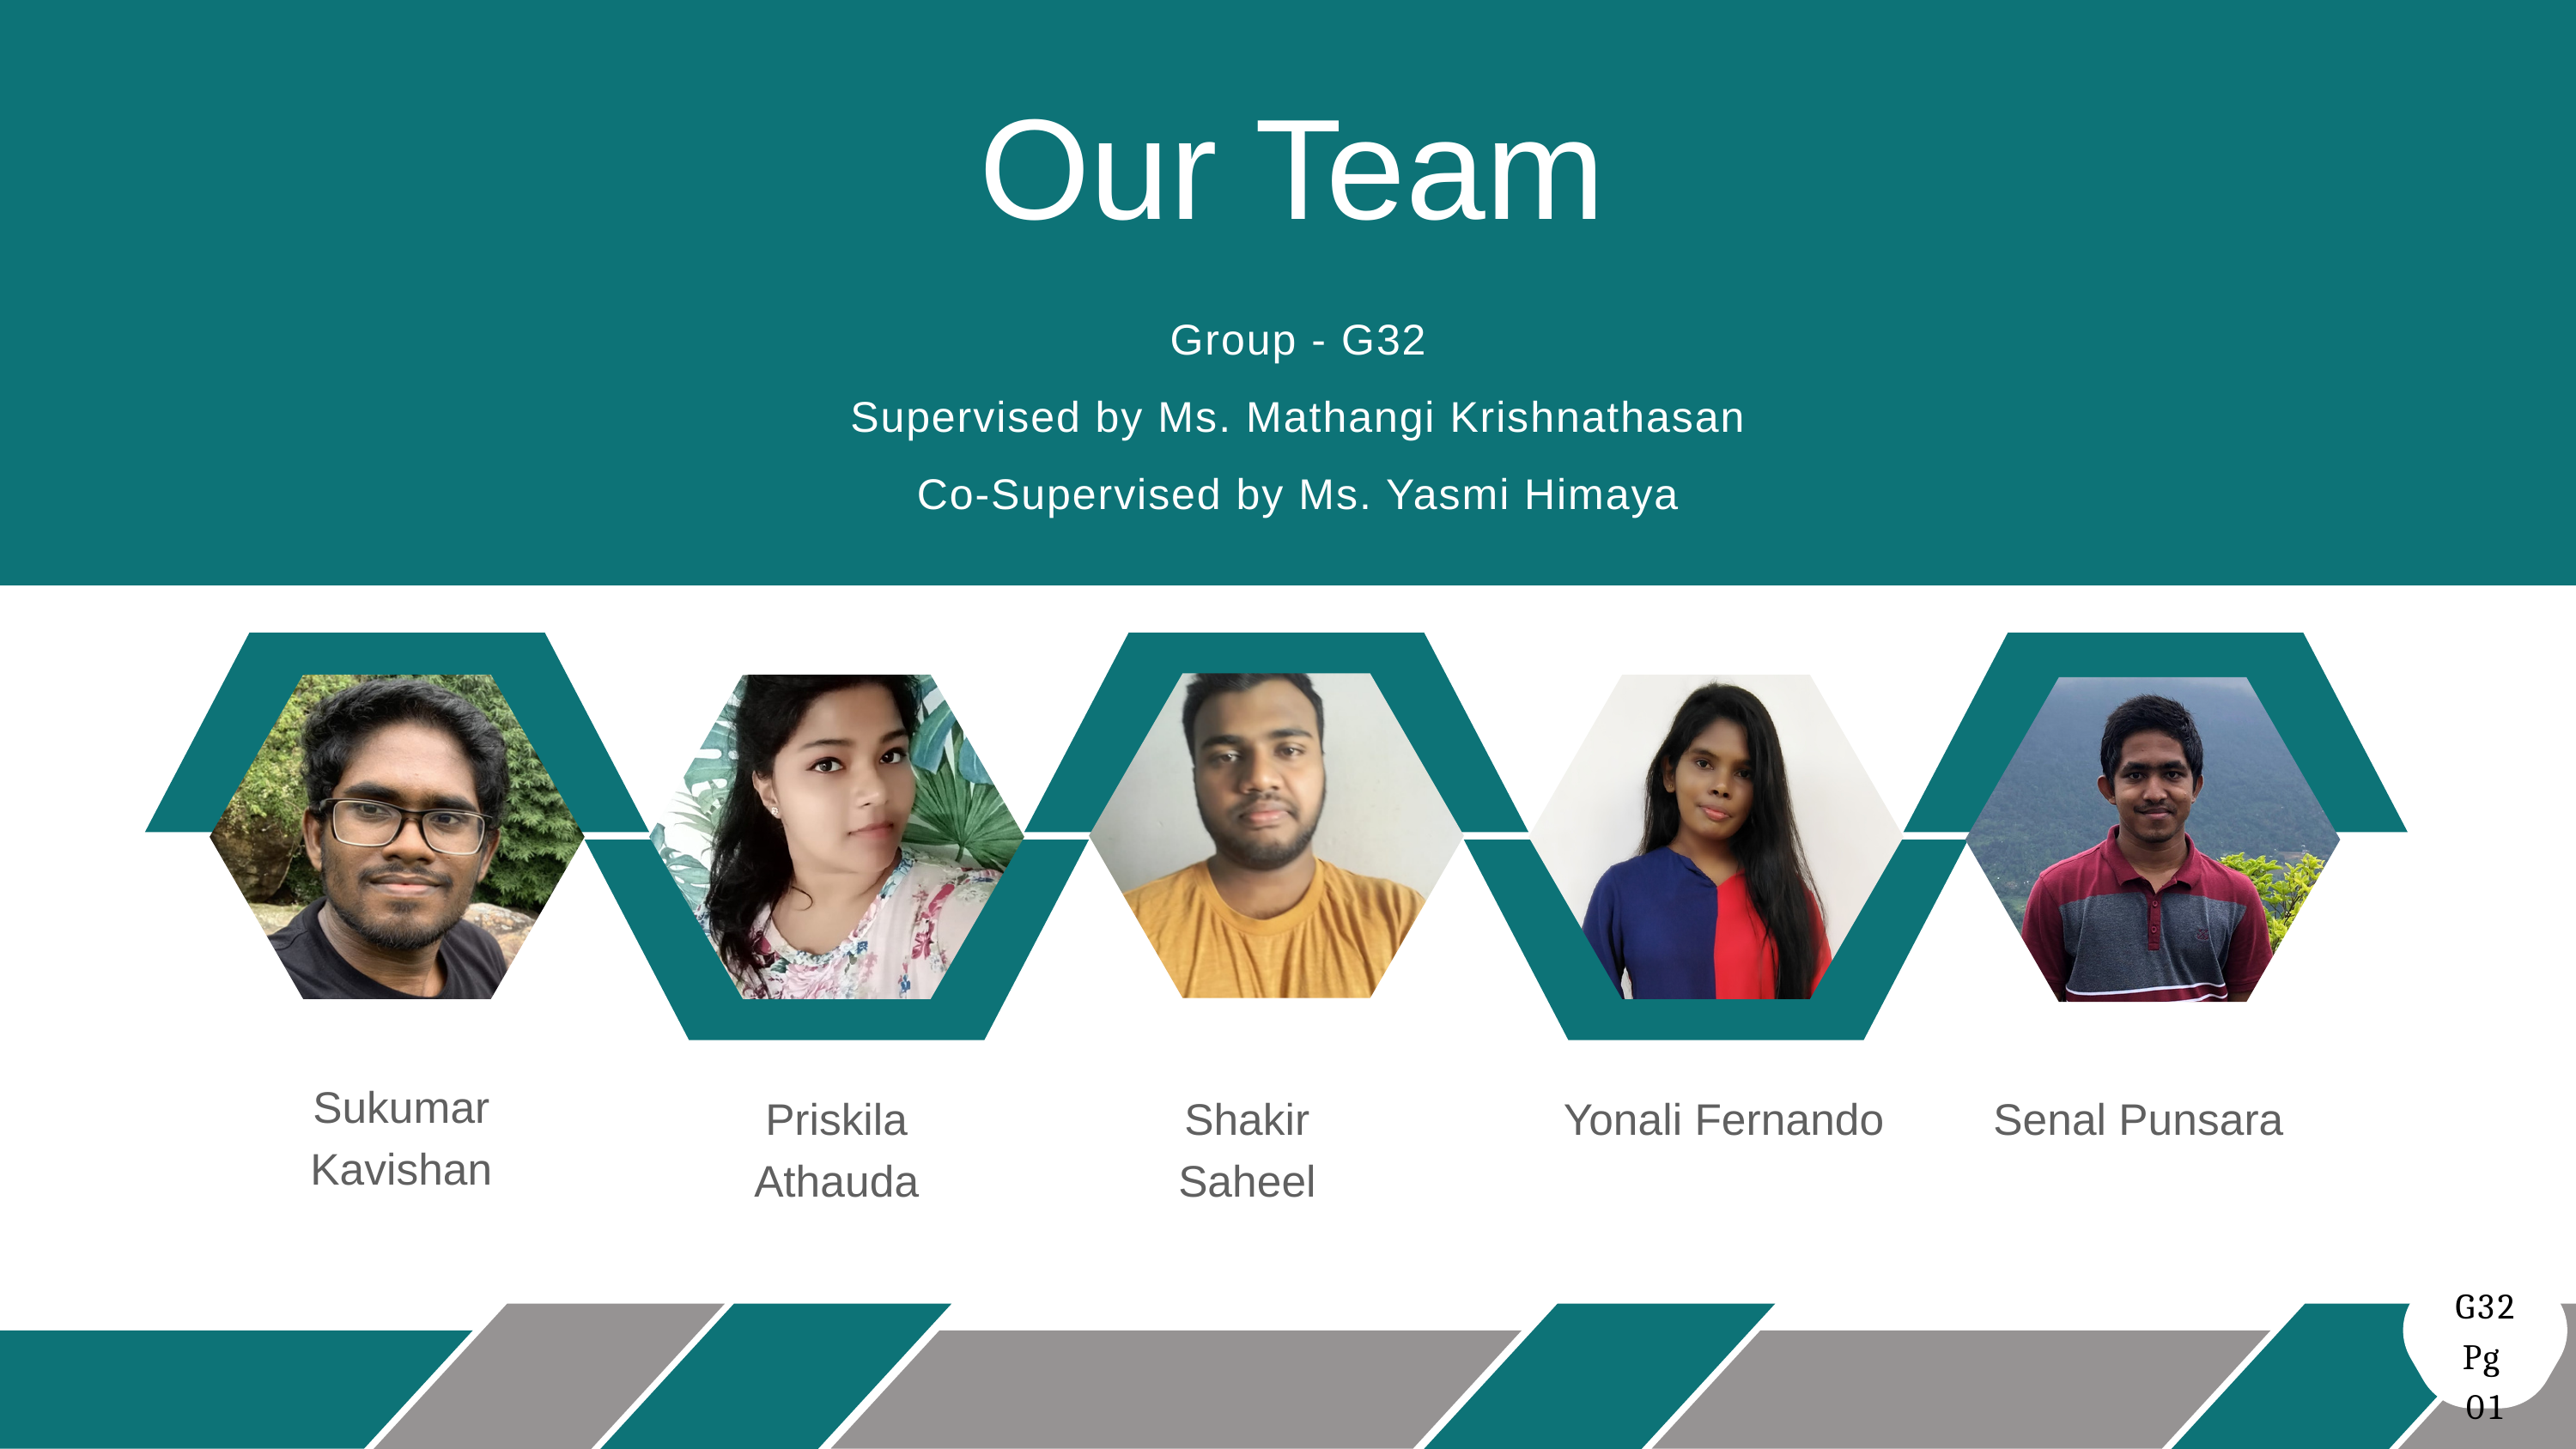

Our Team
Group - G32
Supervised by Ms. Mathangi Krishnathasan
Co-Supervised by Ms. Yasmi Himaya

Sukumar Kavishan
Priskila Athauda
Shakir Saheel
Yonali Fernando
Senal Punsara

G32
Pg  01